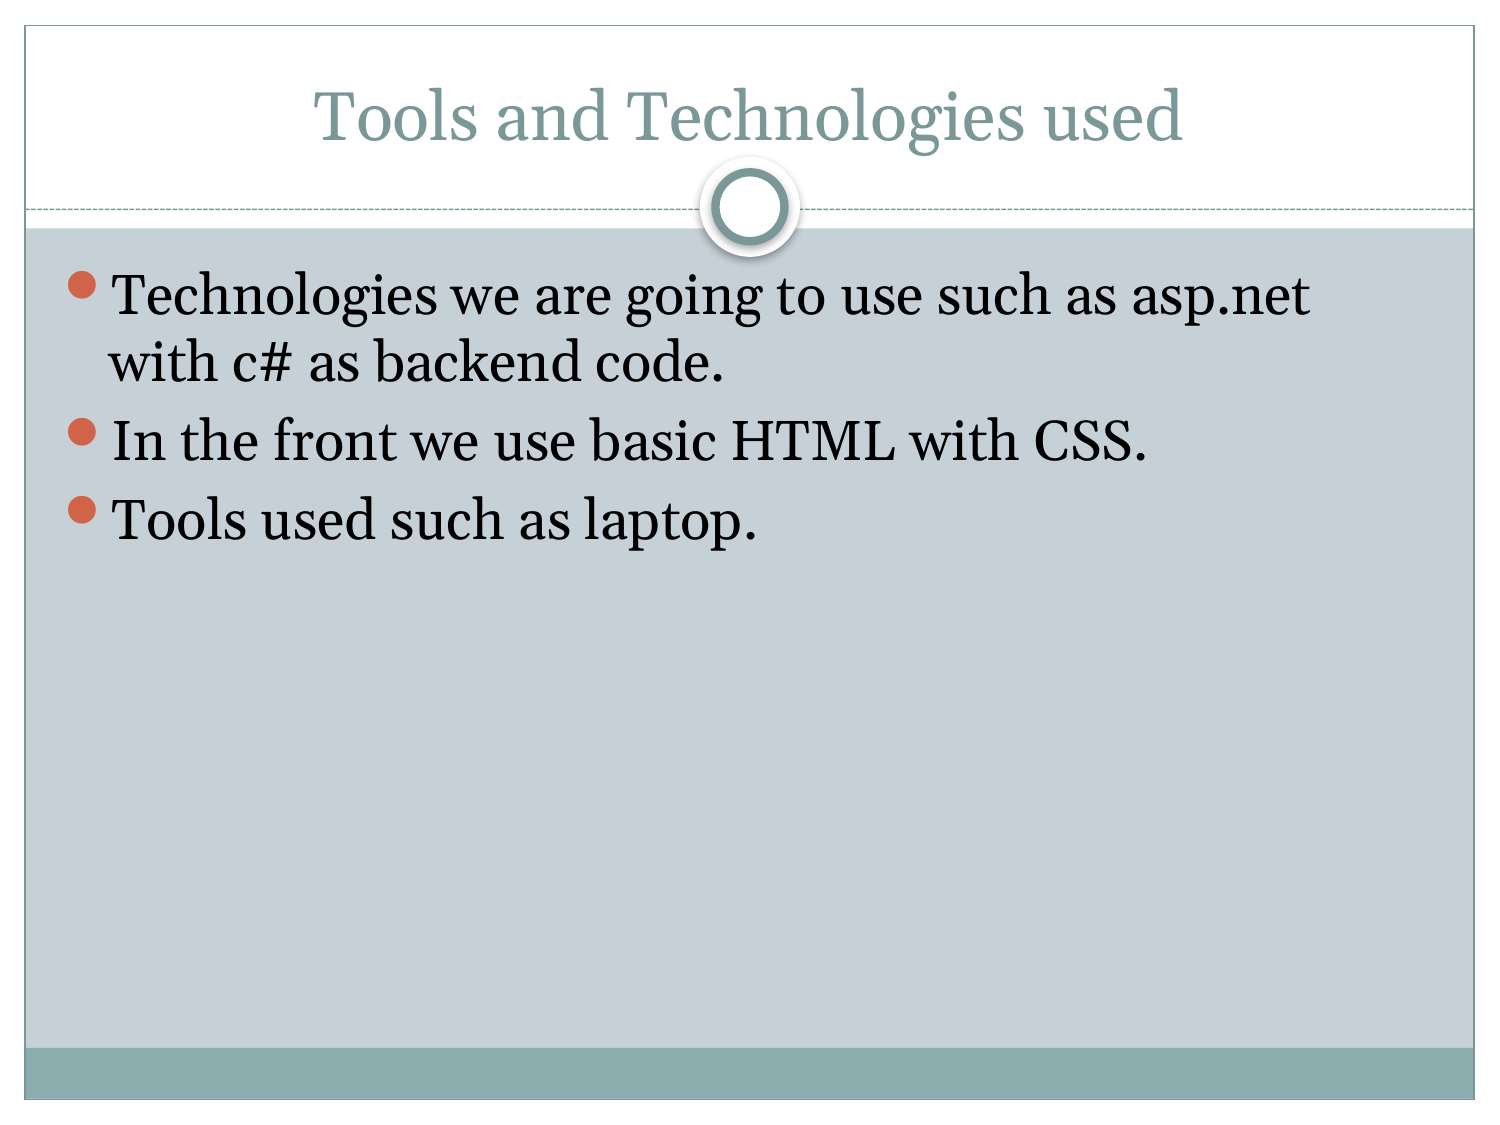

# Tools and Technologies used
Technologies we are going to use such as asp.net with c# as backend code.
In the front we use basic HTML with CSS.
Tools used such as laptop.